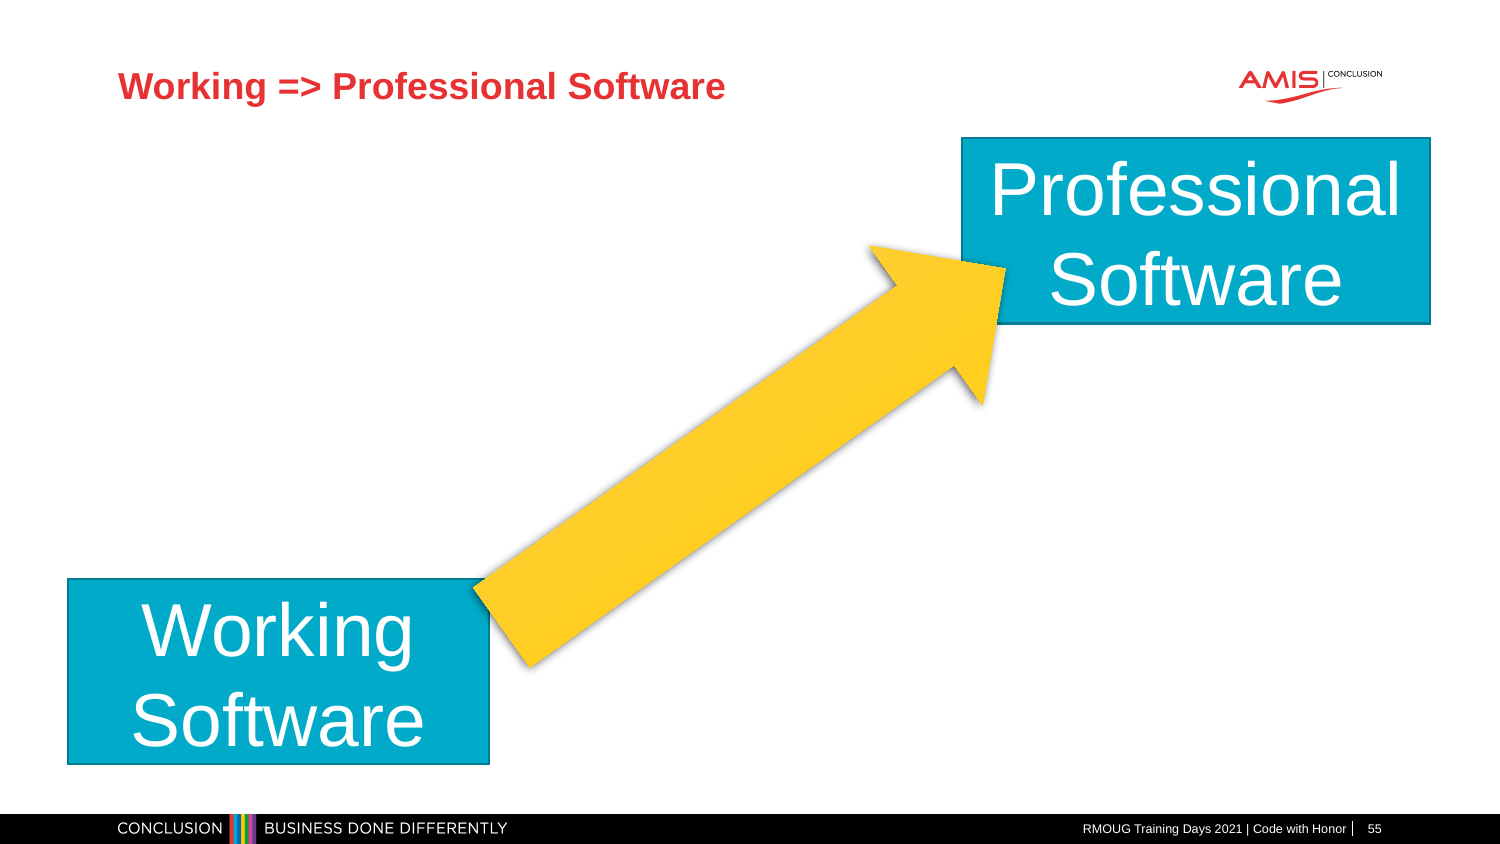

# Working => Professional Software
Professional Software

Working Software
RMOUG Training Days 2021 | Code with Honor
55